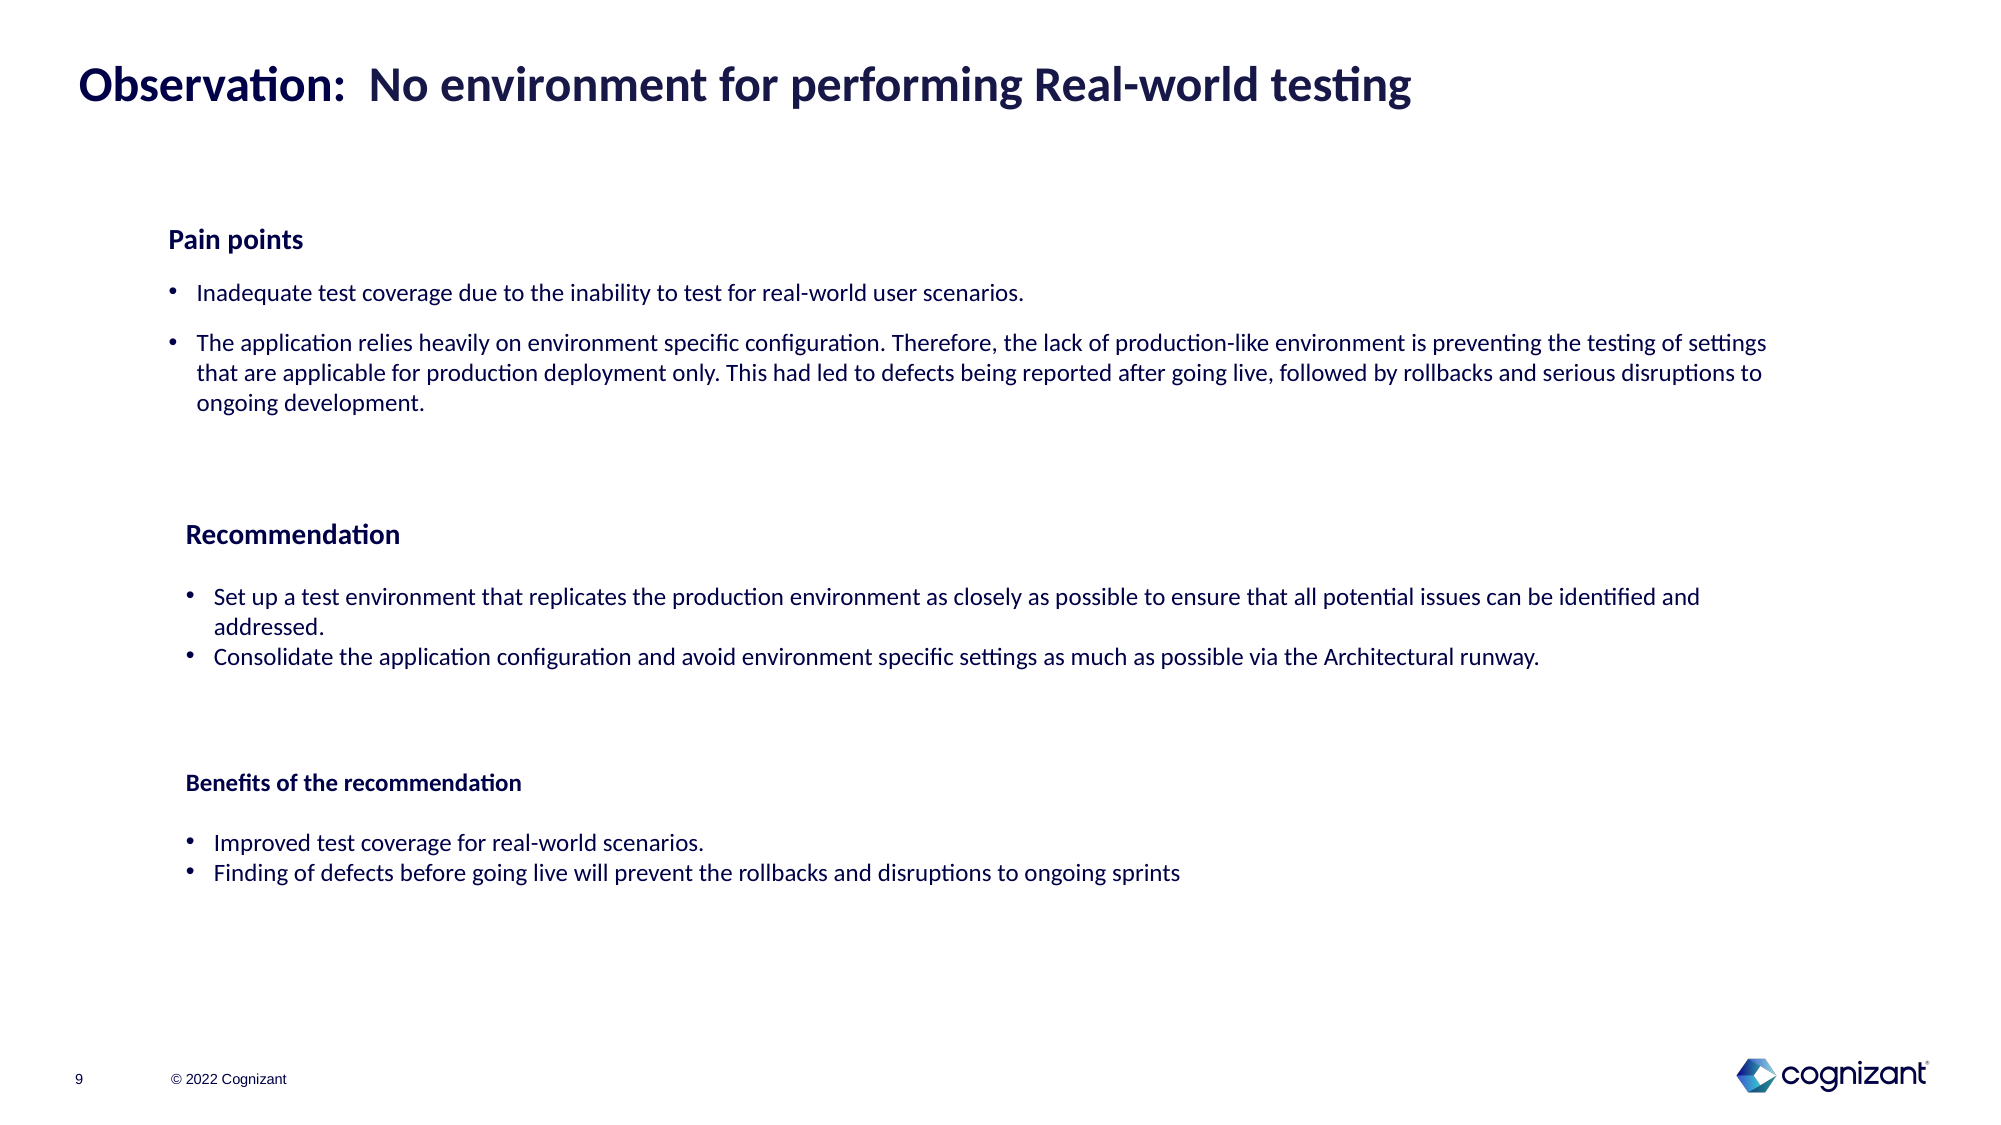

# Observation:  No environment for performing Real-world testing
Pain points
Inadequate test coverage due to the inability to test for real-world user scenarios.
The application relies heavily on environment specific configuration. Therefore, the lack of production-like environment is preventing the testing of settings that are applicable for production deployment only. This had led to defects being reported after going live, followed by rollbacks and serious disruptions to ongoing development.

Recommendation

Set up a test environment that replicates the production environment as closely as possible to ensure that all potential issues can be identified and addressed.
Consolidate the application configuration and avoid environment specific settings as much as possible via the Architectural runway.
Benefits of the recommendation

Improved test coverage for real-world scenarios.
Finding of defects before going live will prevent the rollbacks and disruptions to ongoing sprints
© 2022 Cognizant
9